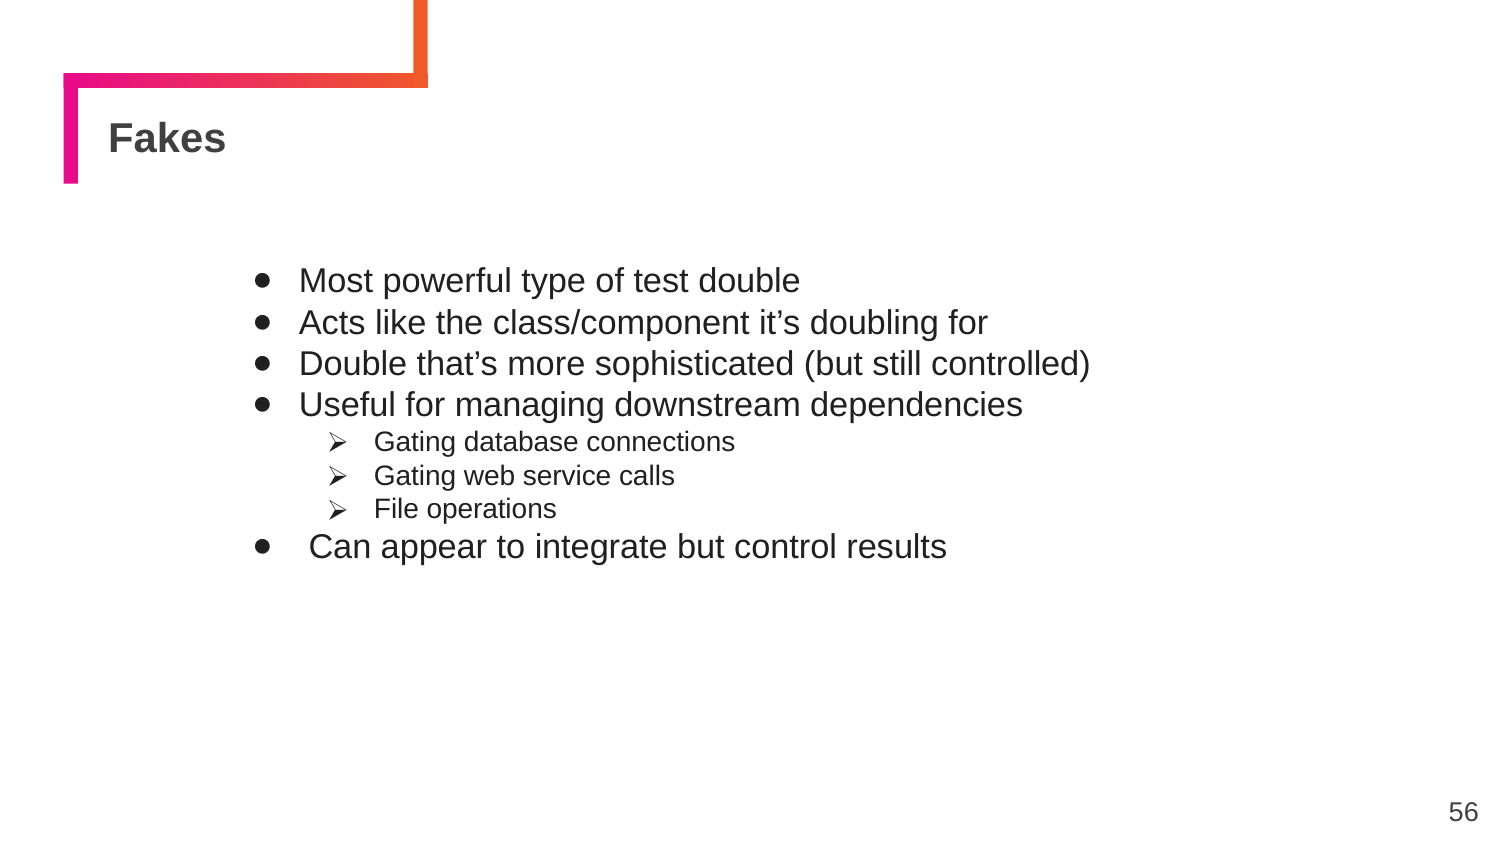

# Fakes

Most powerful type of test double
Acts like the class/component it’s doubling for
Double that’s more sophisticated (but still controlled)
Useful for managing downstream dependencies
Gating database connections
Gating web service calls
File operations
 Can appear to integrate but control results
56